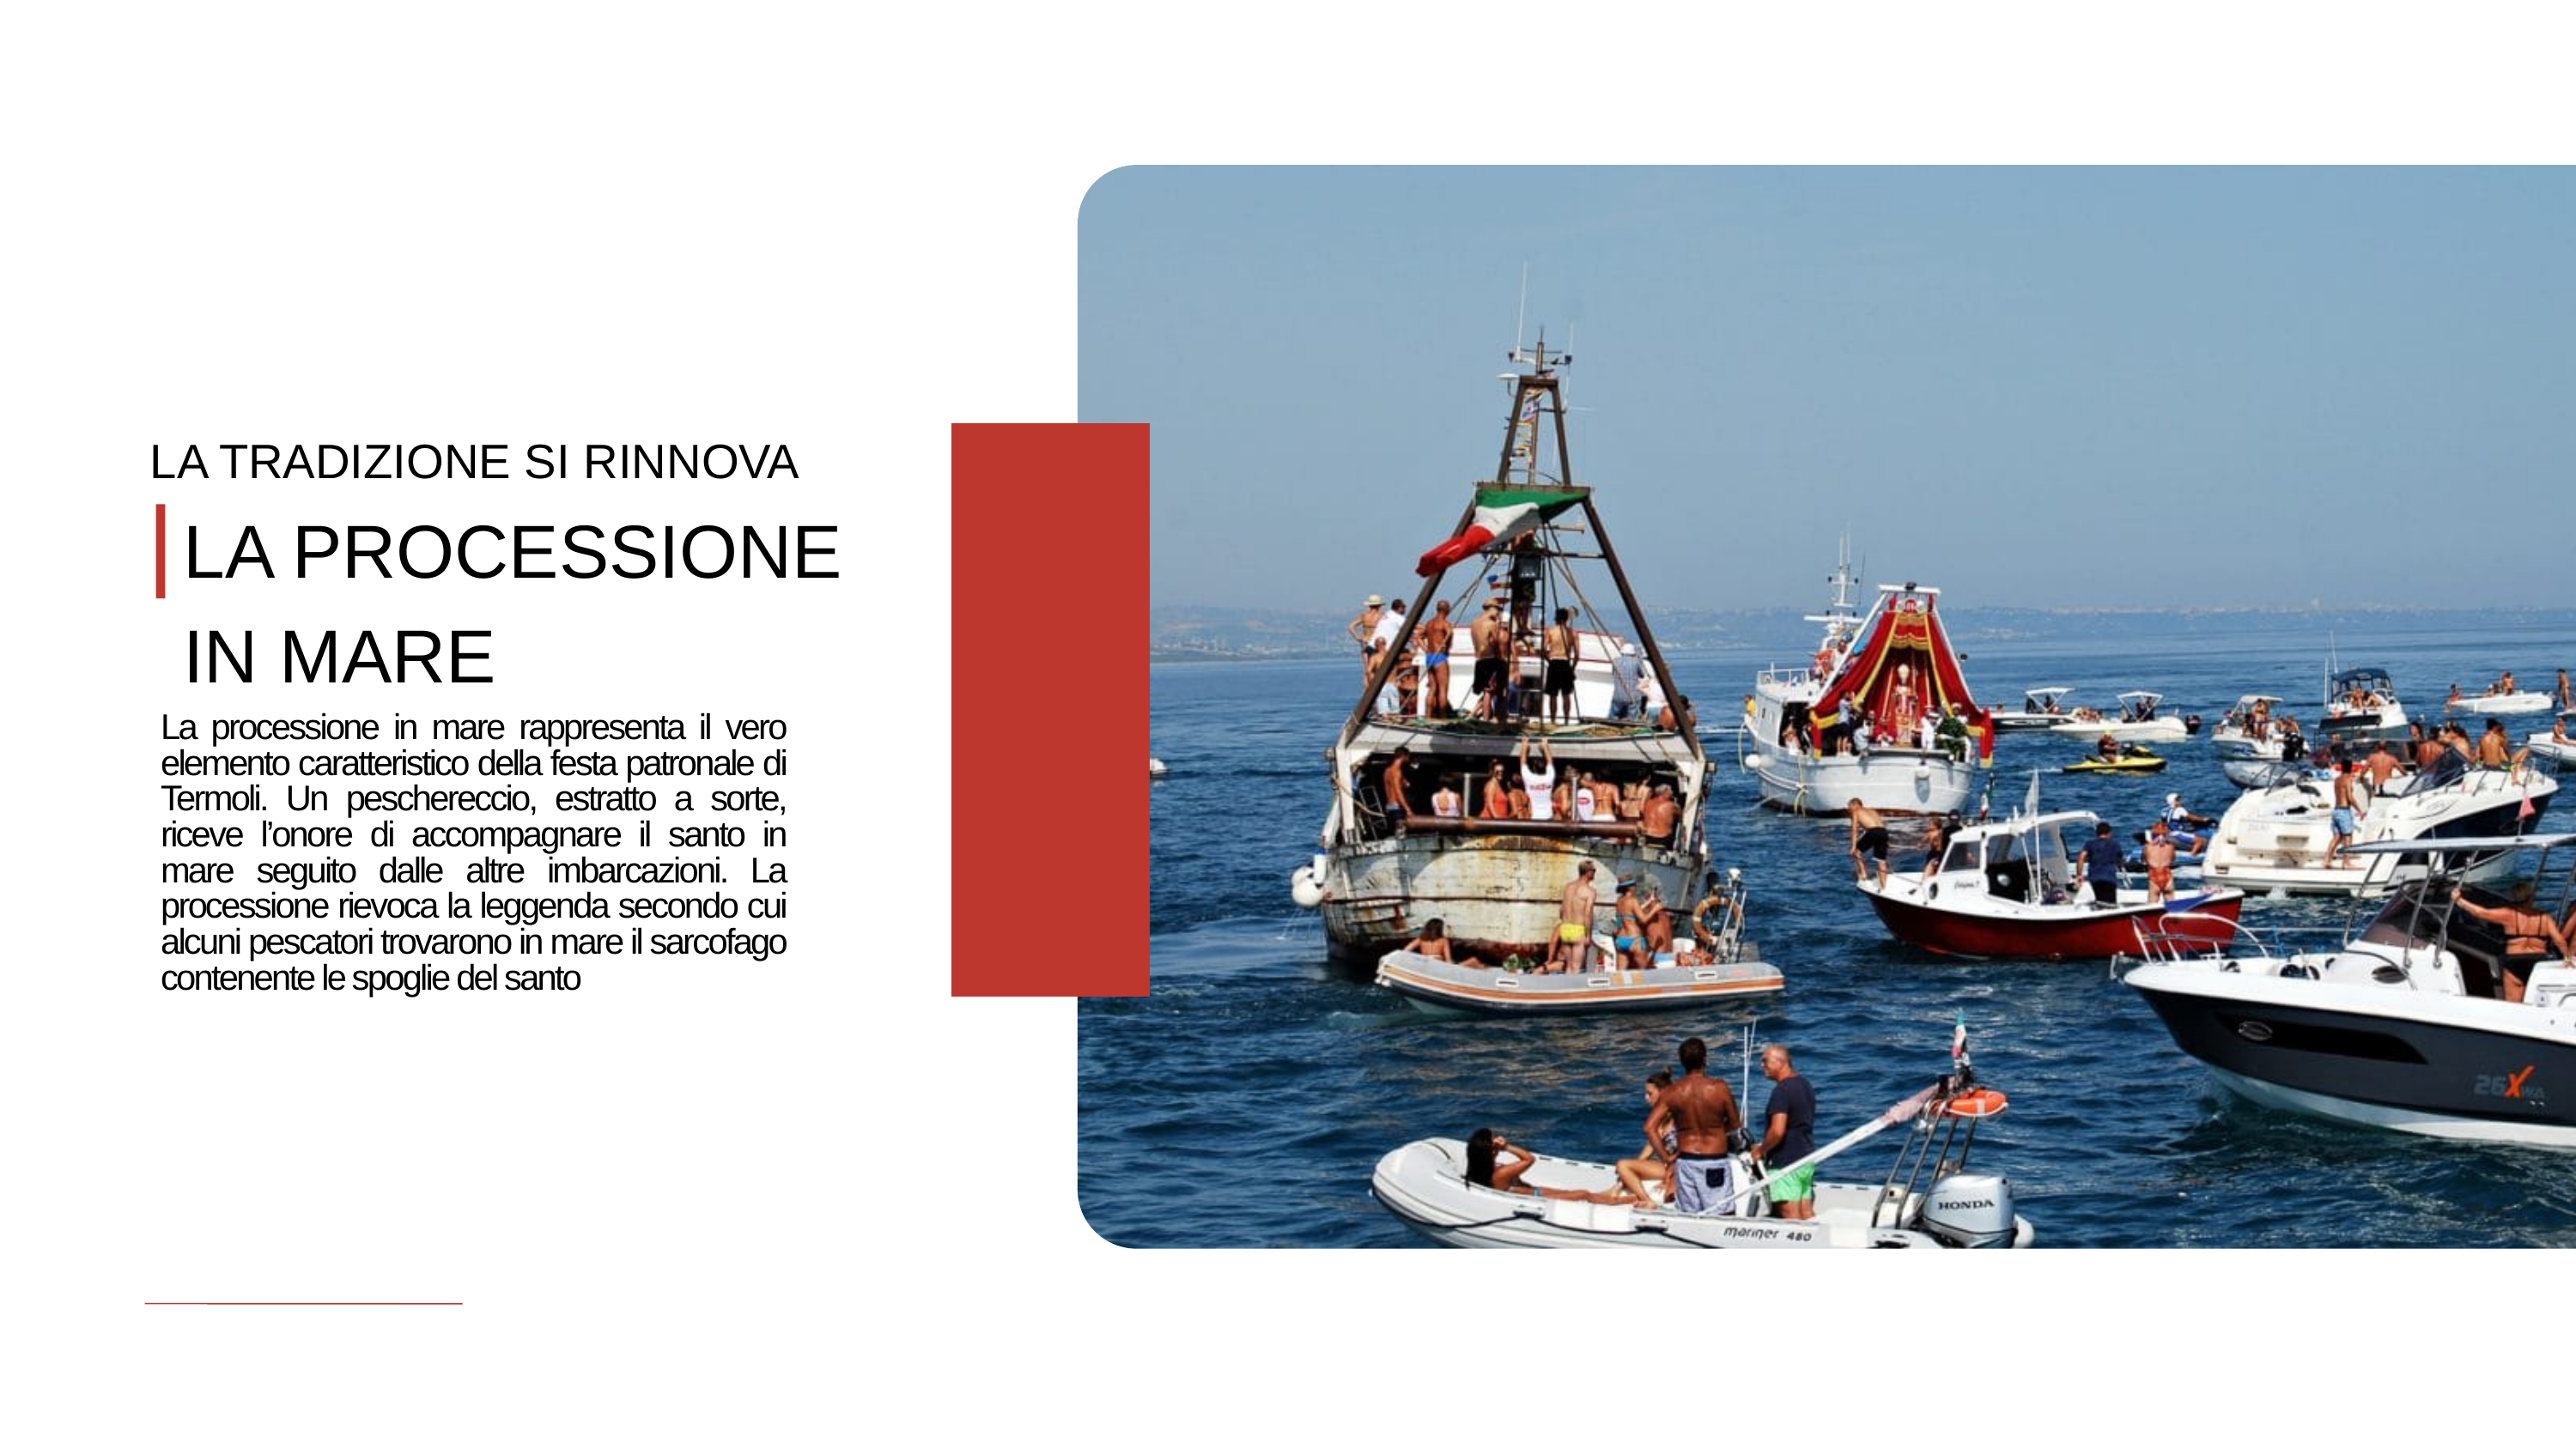

LA TRADIZIONE SI RINNOVA

LA PROCESSIONE IN MARE

La processione in mare rappresenta il vero elemento caratteristico della festa patronale di Termoli. Un peschereccio, estratto a sorte, riceve l’onore di accompagnare il santo in mare seguito dalle altre imbarcazioni. La processione rievoca la leggenda secondo cui alcuni pescatori trovarono in mare il sarcofago contenente le spoglie del santo